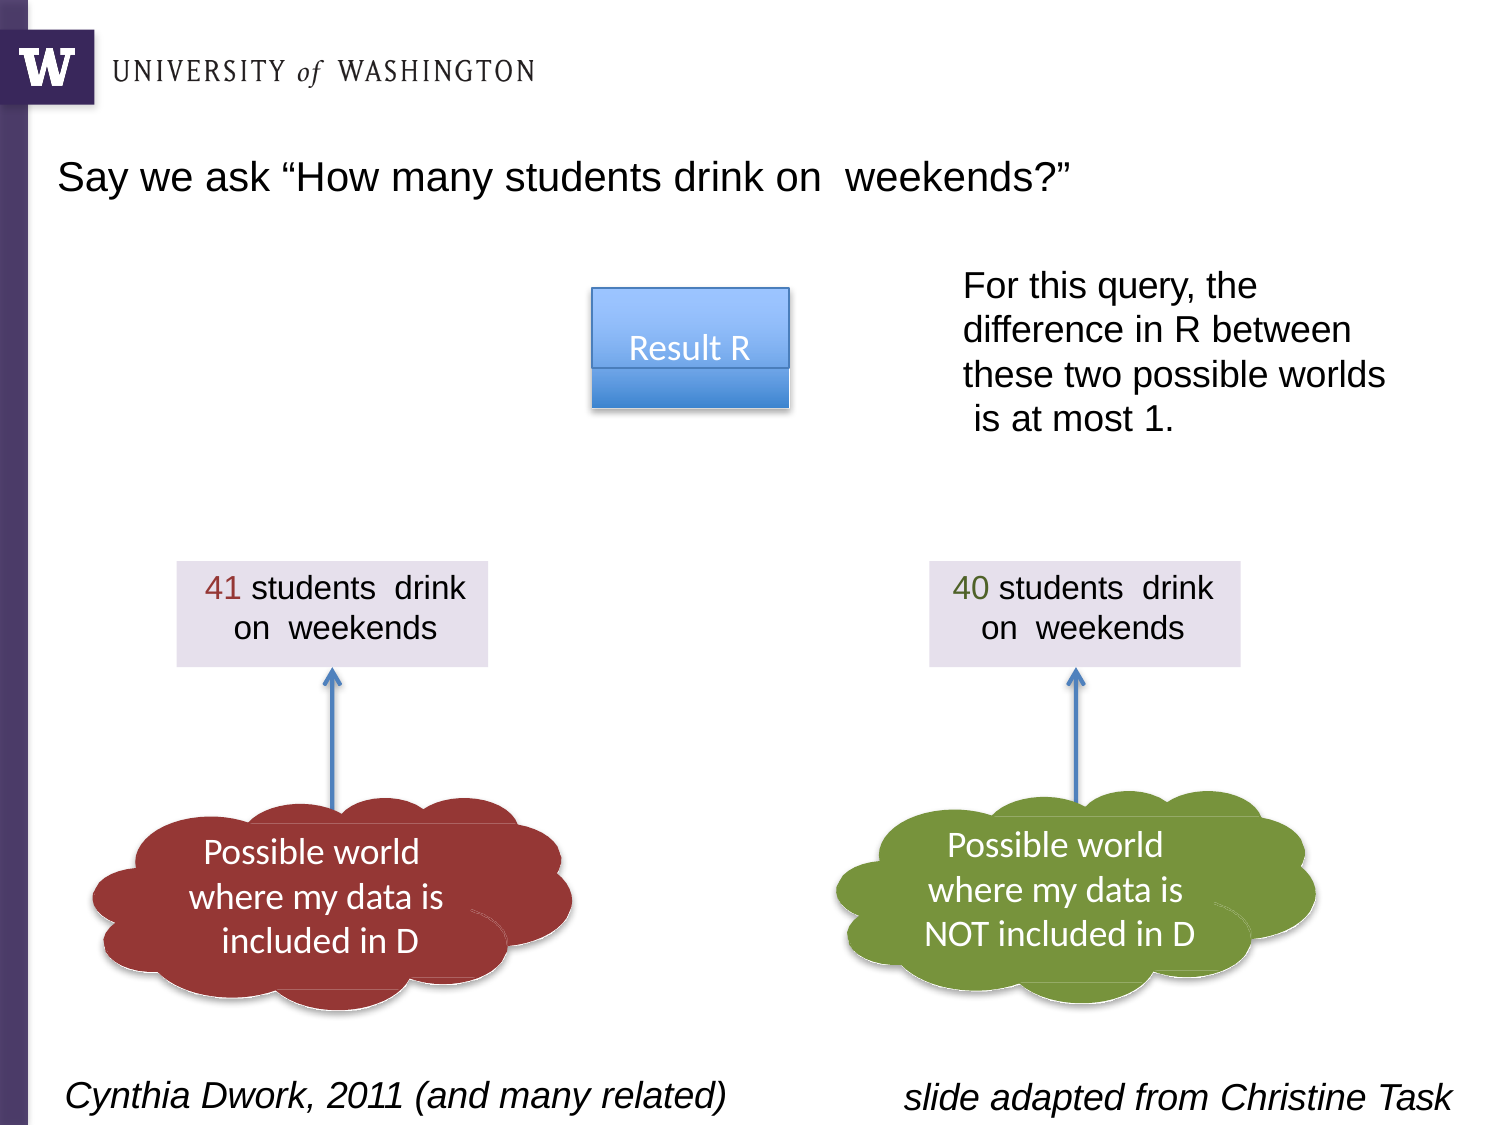

# Say we ask “How many students drink on  weekends?”
For this query, the  difference in R between  these two possible worlds  is at most 1.

Result R

41 students  drink on  weekends
40 students  drink on  weekends

Possible world  where my data is  NOT included in D

Possible world  where my data is  included in D

Cynthia Dwork, 2011 (and many related)
slide adapted from Christine Task